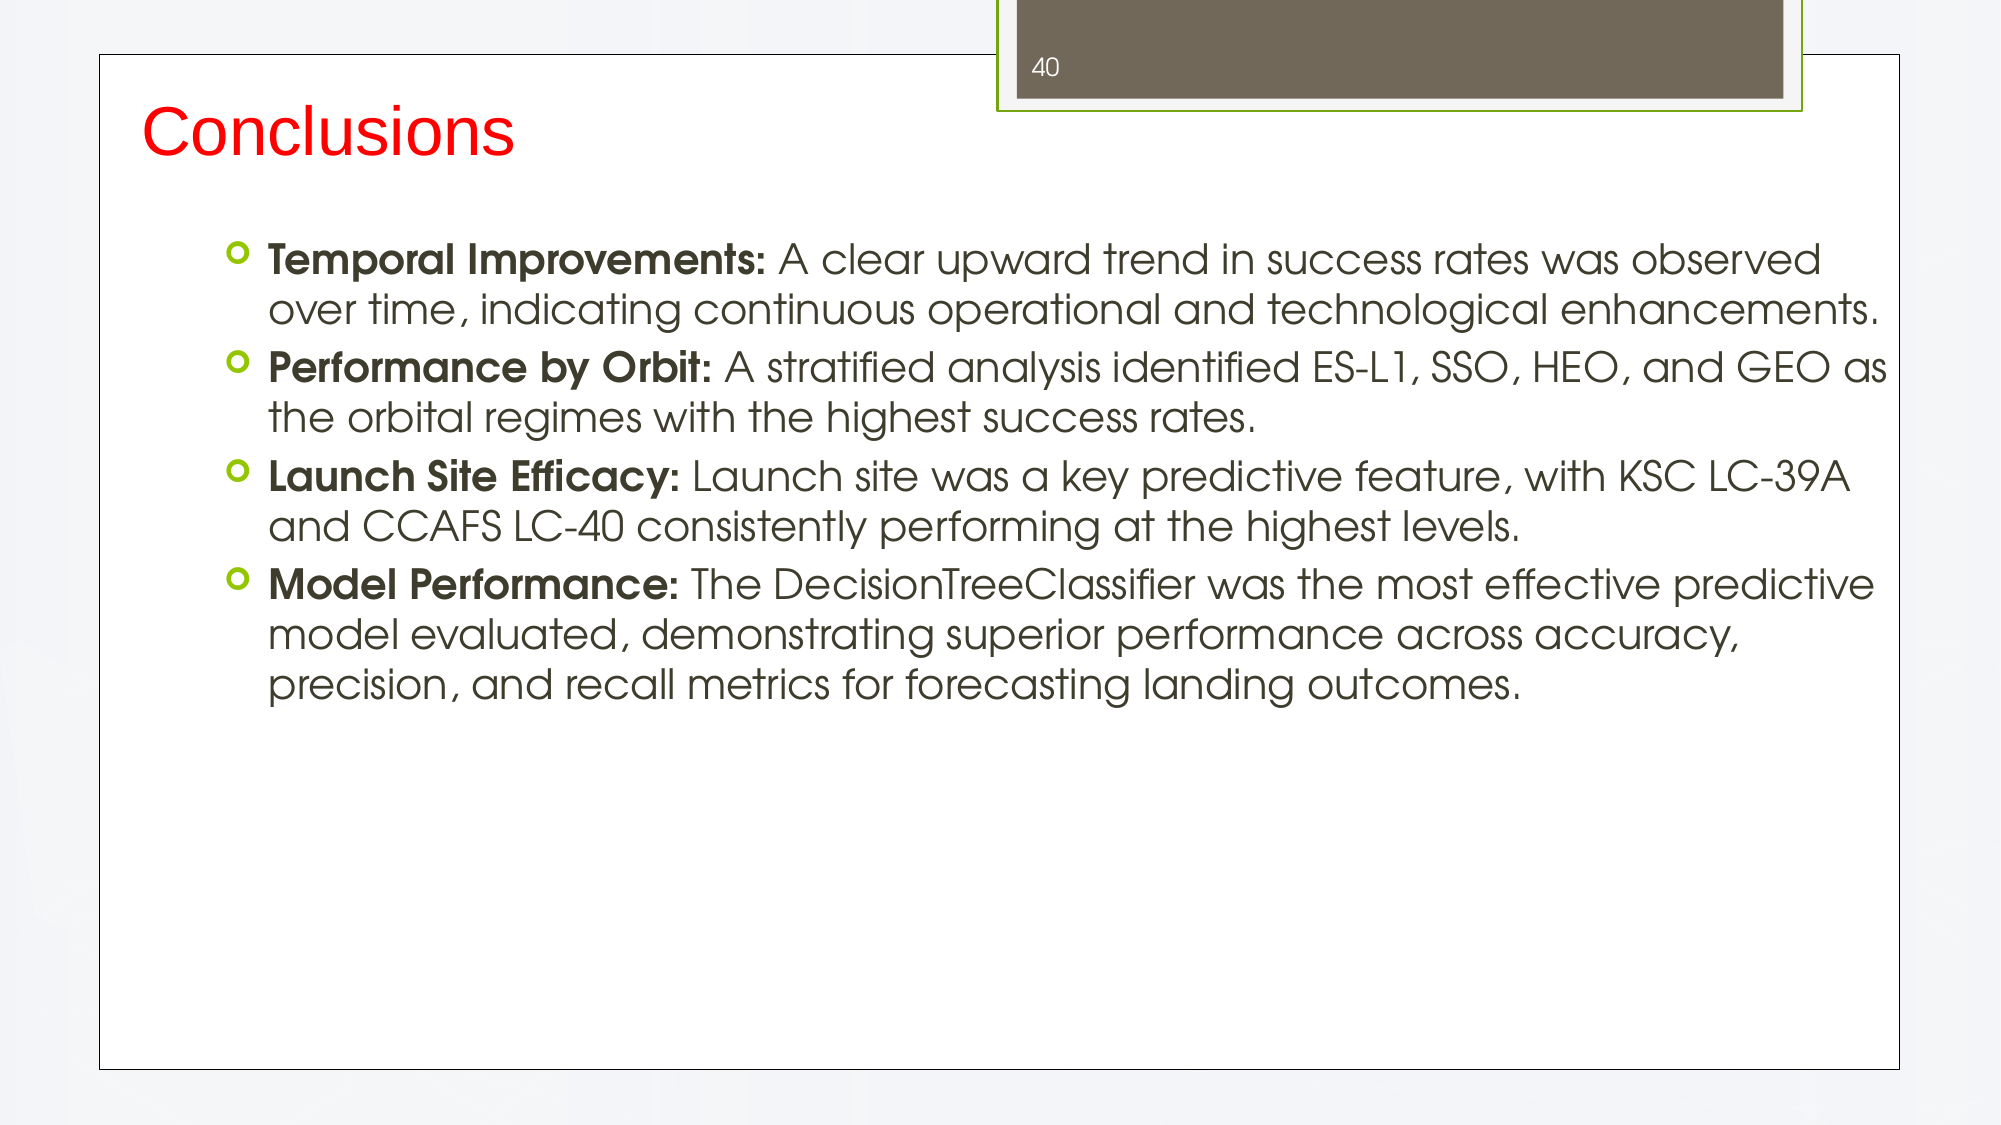

40
Conclusions
Temporal Improvements: A clear upward trend in success rates was observed over time, indicating continuous operational and technological enhancements.
Performance by Orbit: A stratified analysis identified ES-L1, SSO, HEO, and GEO as the orbital regimes with the highest success rates.
Launch Site Efficacy: Launch site was a key predictive feature, with KSC LC-39A and CCAFS LC-40 consistently performing at the highest levels.
Model Performance: The DecisionTreeClassifier was the most effective predictive model evaluated, demonstrating superior performance across accuracy, precision, and recall metrics for forecasting landing outcomes.